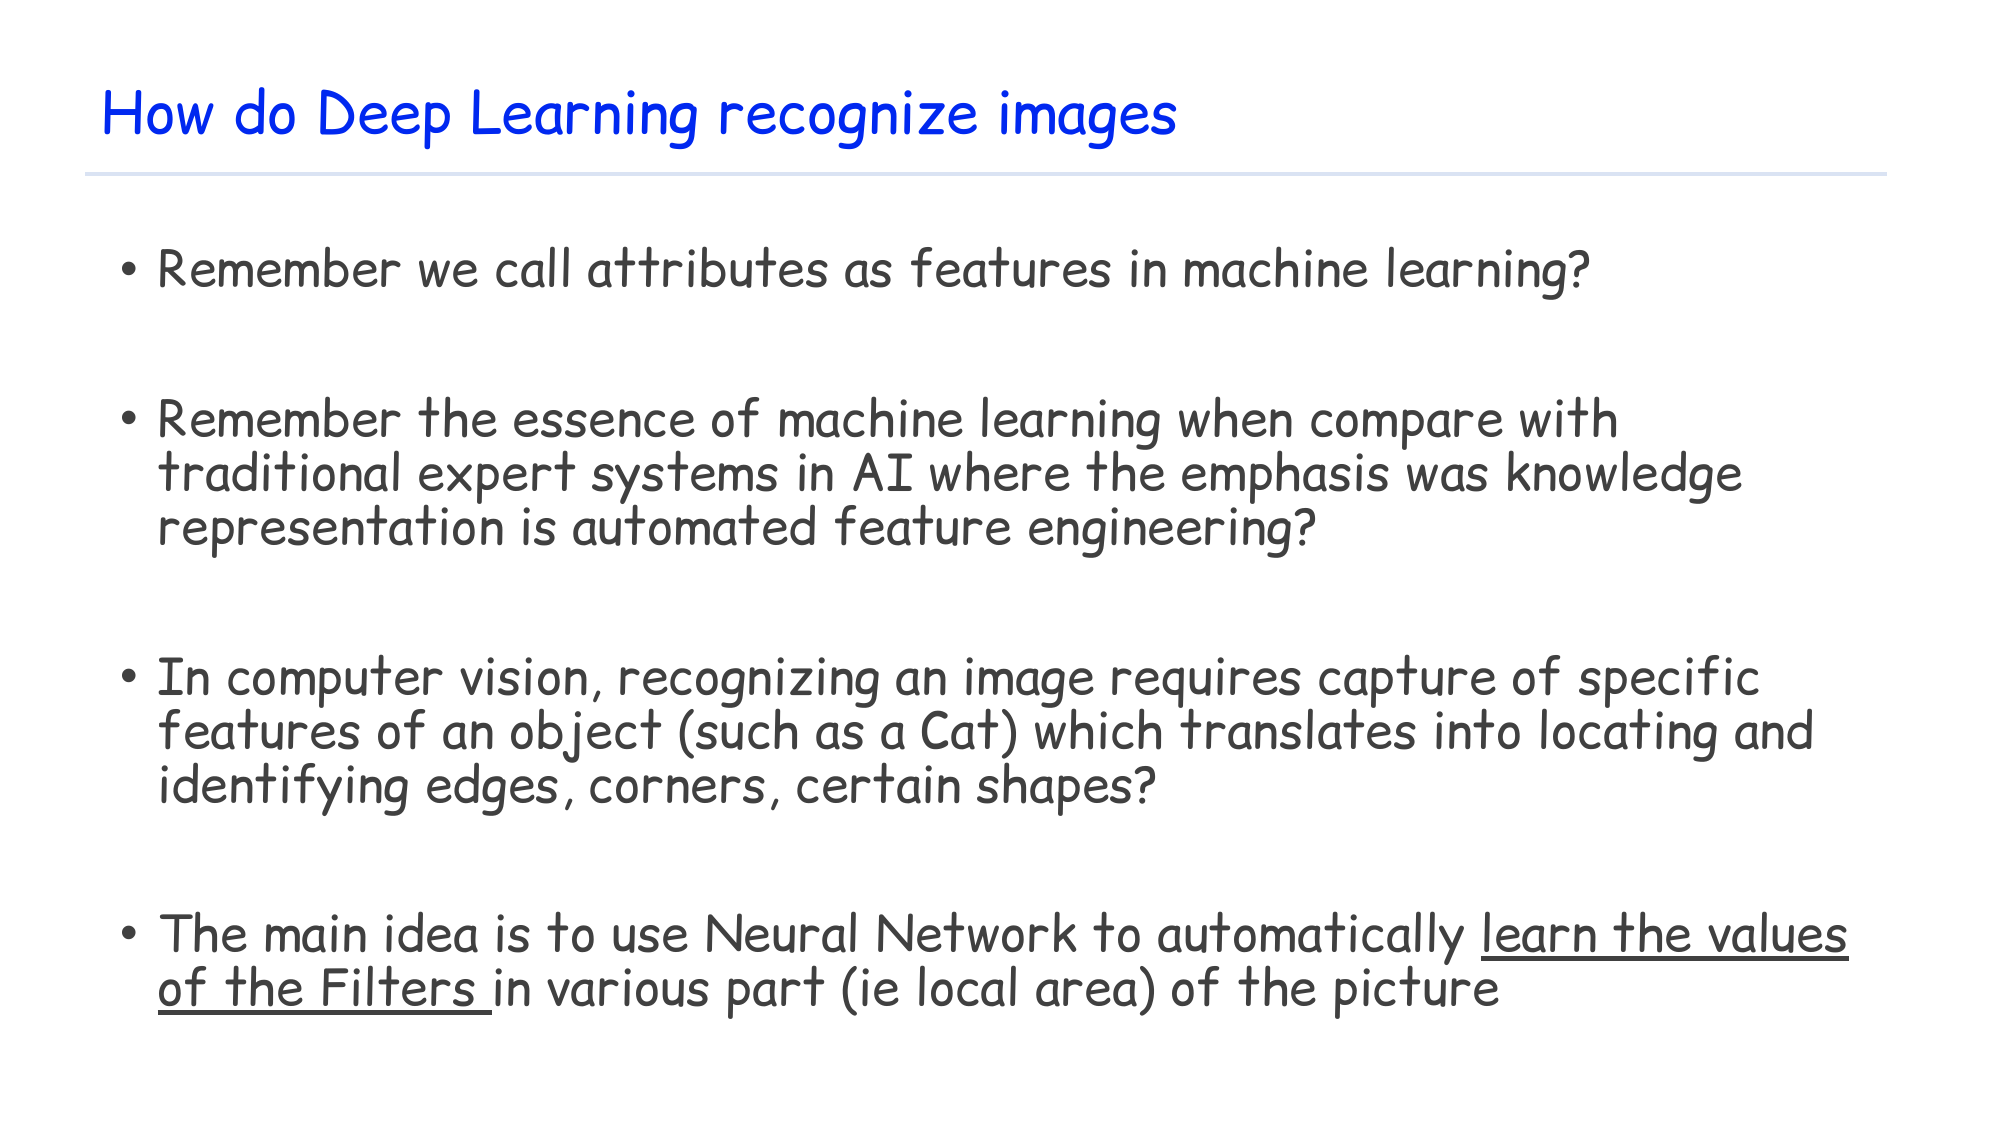

# How do Deep Learning recognize images
Remember we call attributes as features in machine learning?

Remember the essence of machine learning when compare with traditional expert systems in AI where the emphasis was knowledge representation is automated feature engineering?

In computer vision, recognizing an image requires capture of specific features of an object (such as a Cat) which translates into locating and identifying edges, corners, certain shapes?

The main idea is to use Neural Network to automatically learn the values of the Filters in various part (ie local area) of the picture